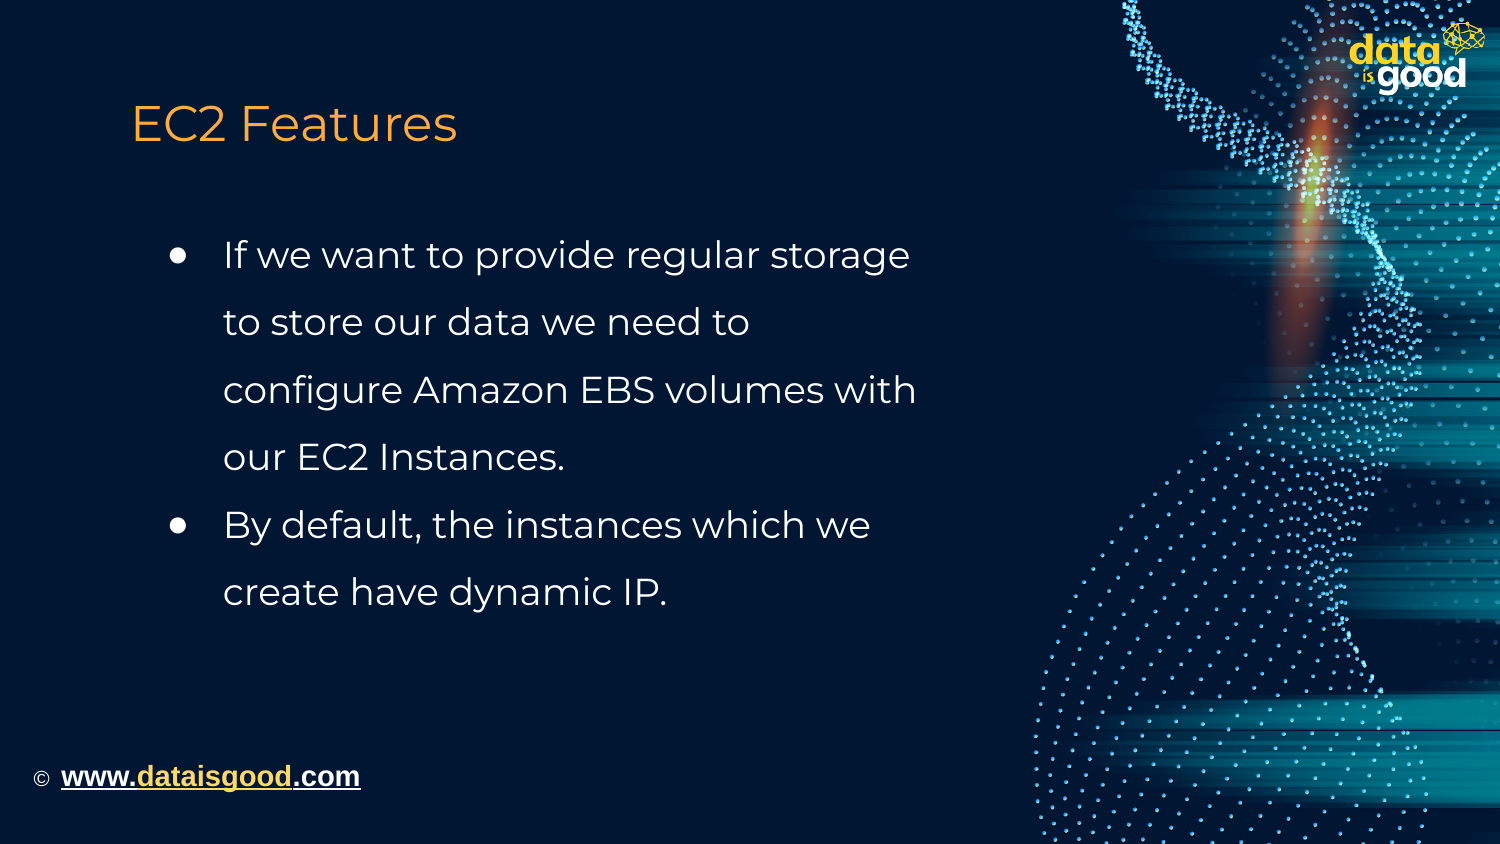

# EC2 Features
If we want to provide regular storage to store our data we need to configure Amazon EBS volumes with our EC2 Instances.
By default, the instances which we create have dynamic IP.